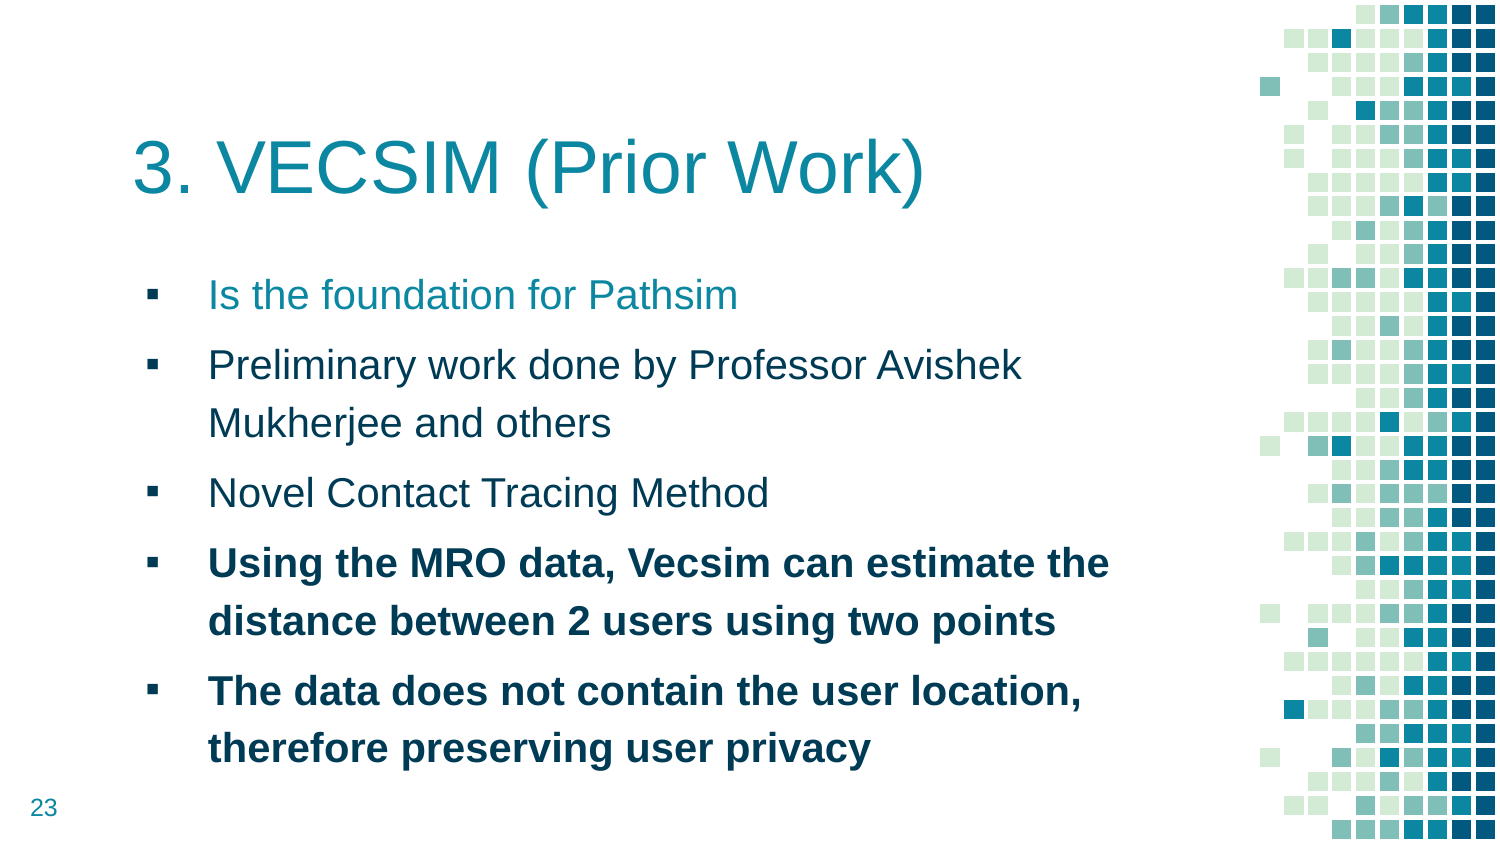

# 3. VECSIM (Prior Work)
Is the foundation for Pathsim
Preliminary work done by Professor Avishek Mukherjee and others
Novel Contact Tracing Method
Using the MRO data, Vecsim can estimate the distance between 2 users using two points
The data does not contain the user location, therefore preserving user privacy

23